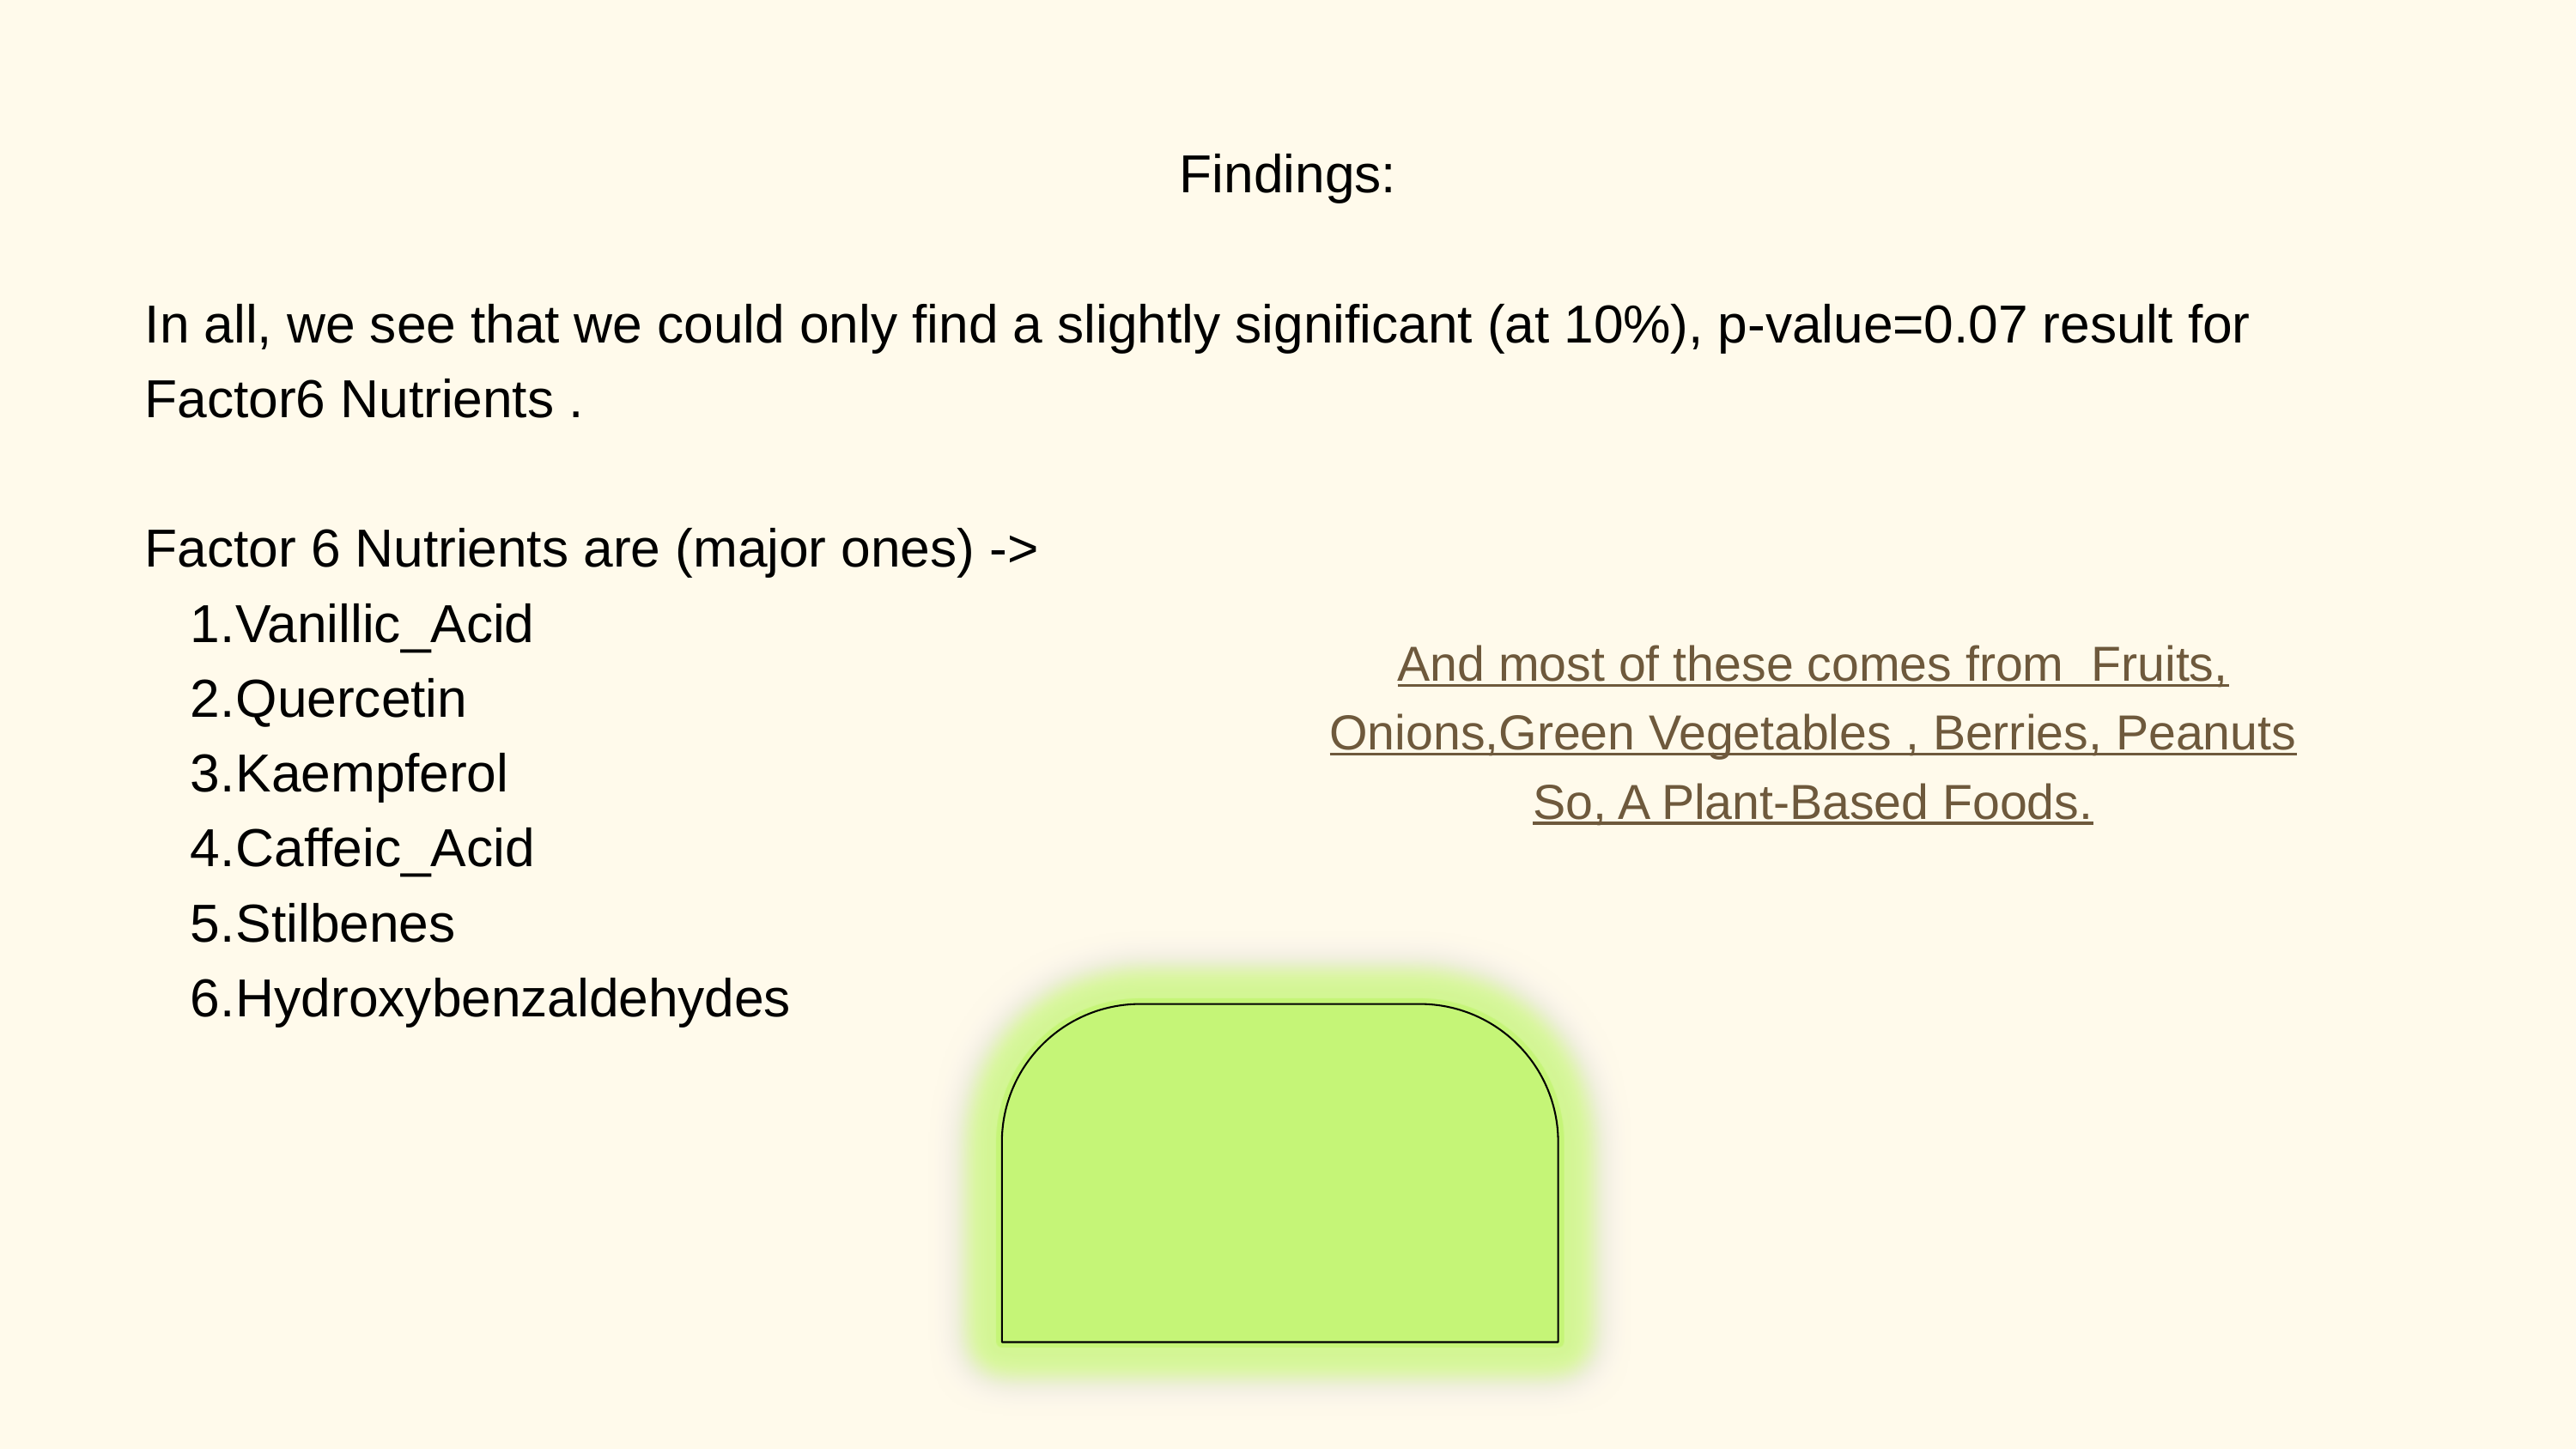

Findings:

In all, we see that we could only find a slightly significant (at 10%), p-value=0.07 result for Factor6 Nutrients .

Factor 6 Nutrients are (major ones) ->
Vanillic_Acid
Quercetin
Kaempferol
Caffeic_Acid
Stilbenes
Hydroxybenzaldehydes

And most of these comes from  Fruits, Onions,Green Vegetables , Berries, Peanuts
So, A Plant-Based Foods.